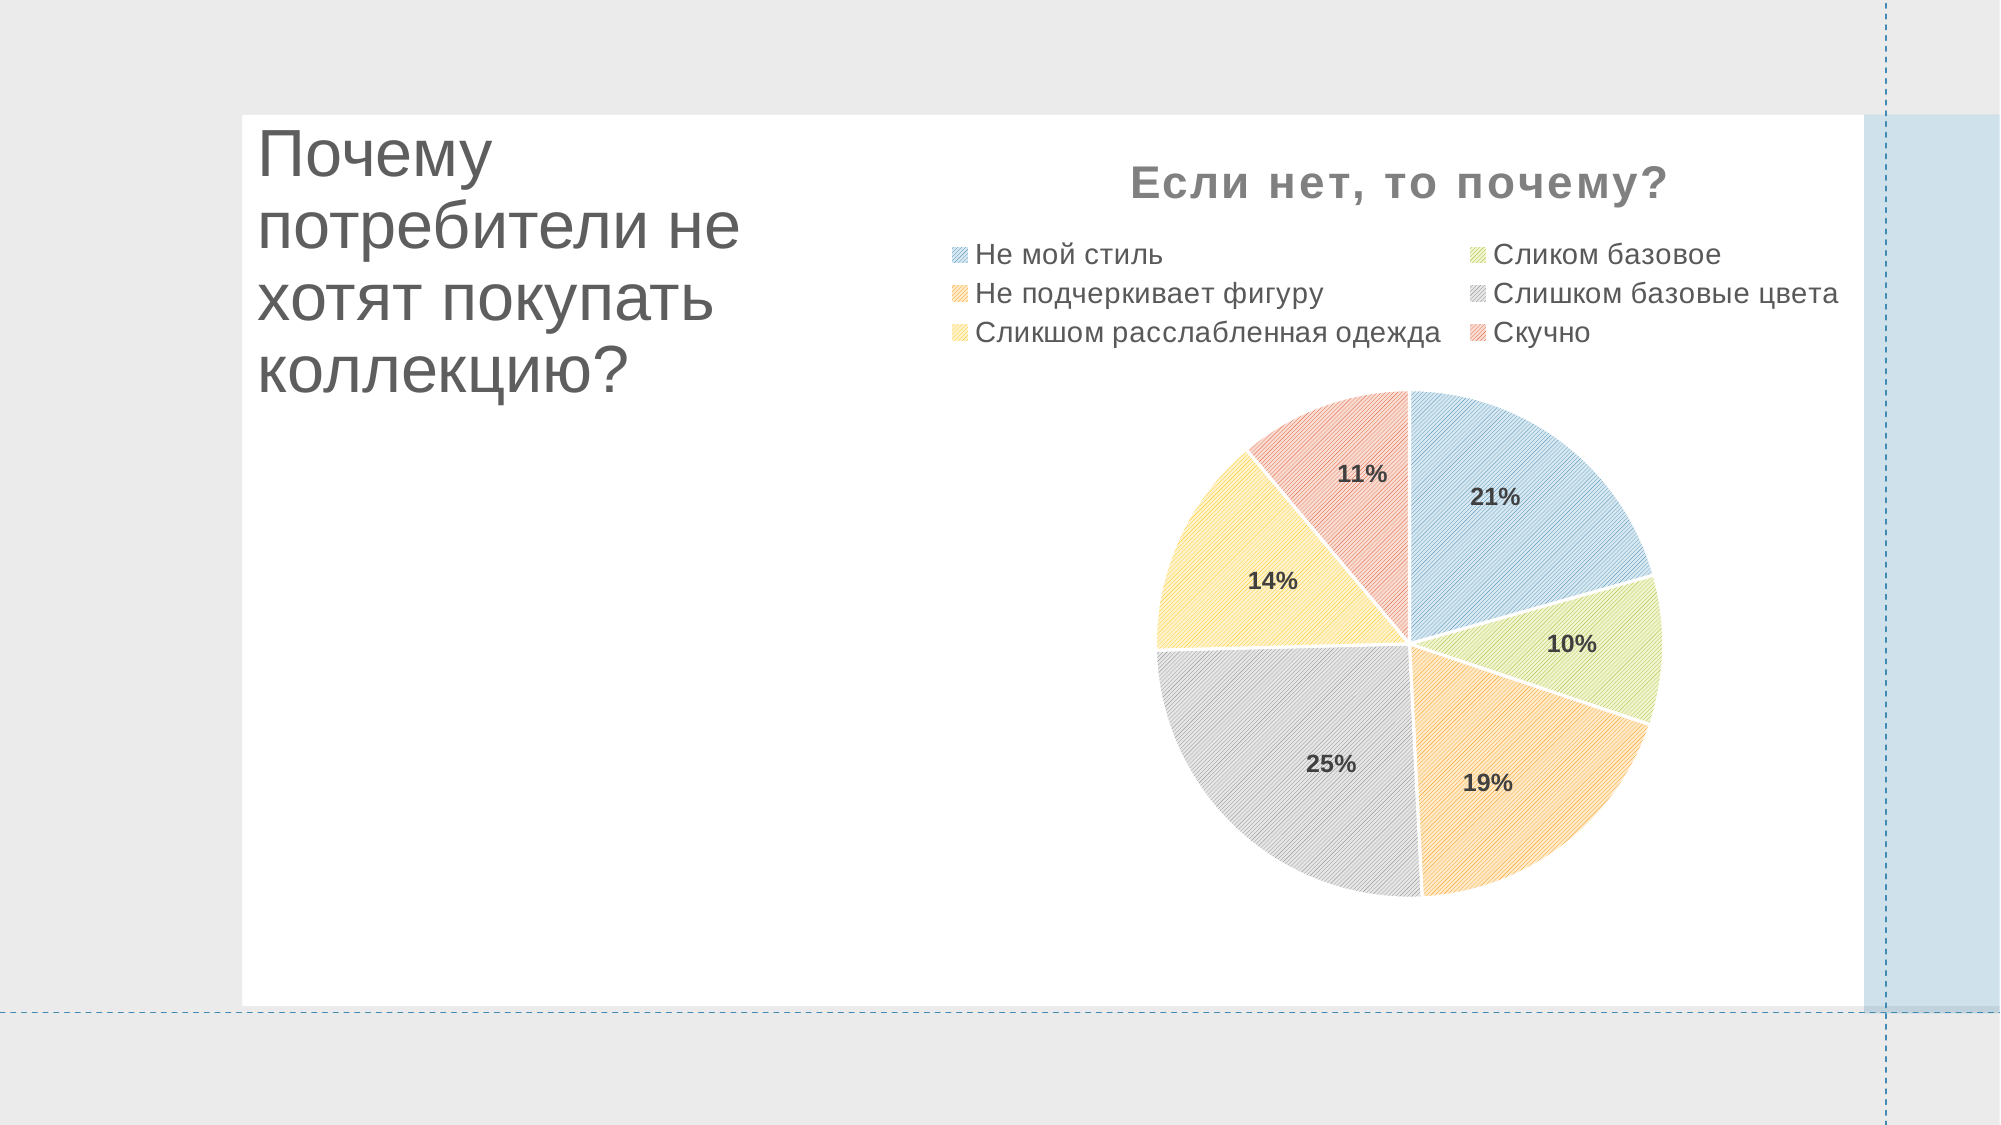

# Почему потребители не хотят покупать коллекцию?

### Chart: Если нет, то почему?

| Category |  |
|---|---|
| Не мой стиль | 13.0 |
| Сликом базовое  | 6.0 |
| Не подчеркивает фигуру  | 12.0 |
| Слишком базовые цвета  | 16.0 |
| Сликшом расслабленная одежда  | 9.0 |
| Скучно  | 7.0 |